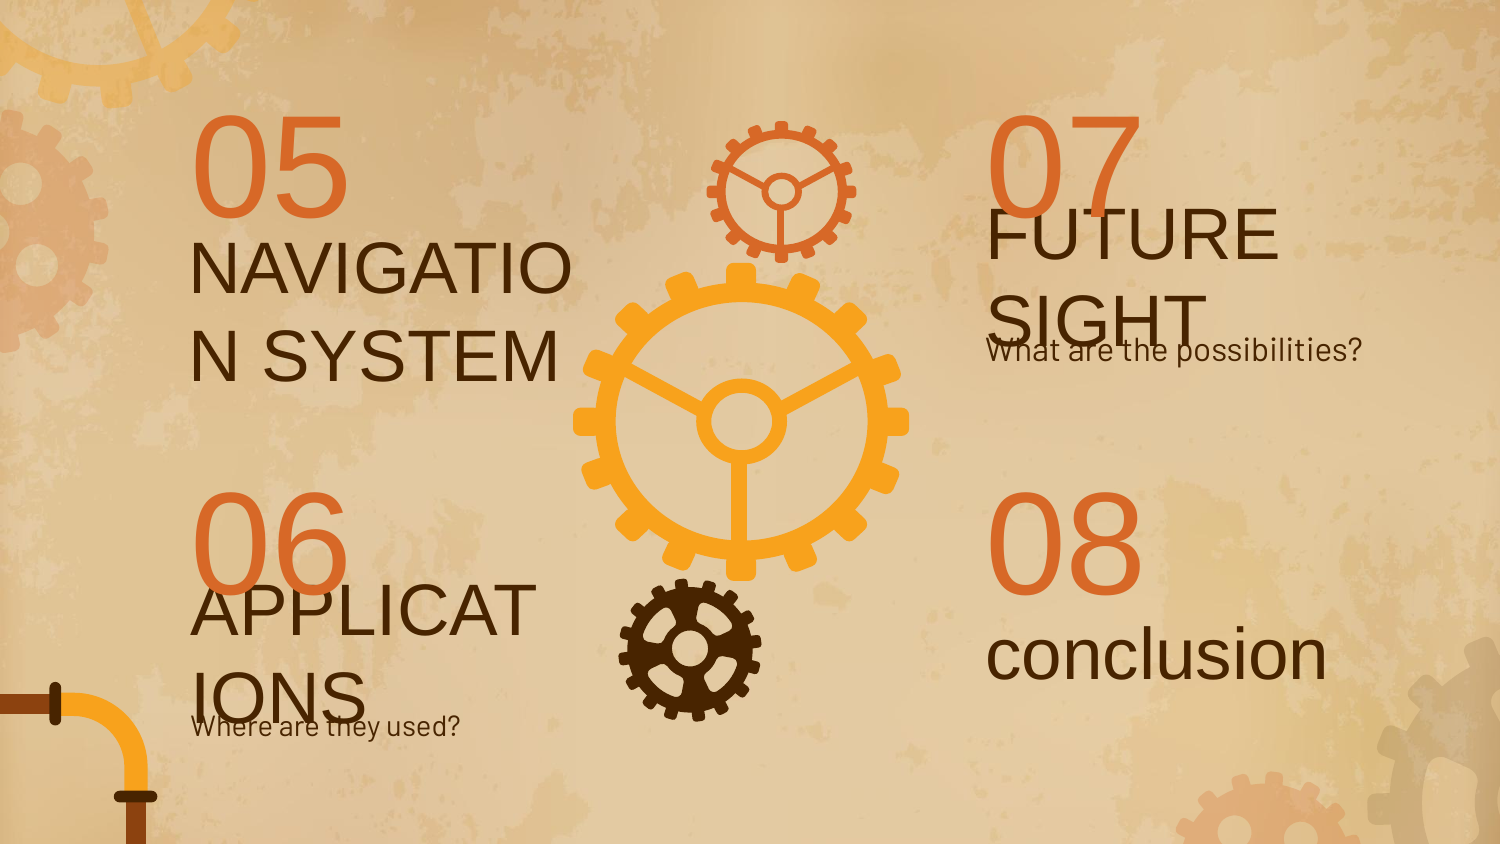

07
05

FUTURE SIGHT

# NAVIGATION SYSTEM
What are the possibilities?
06
08

APPLICATIONS
conclusion
Where are they used?